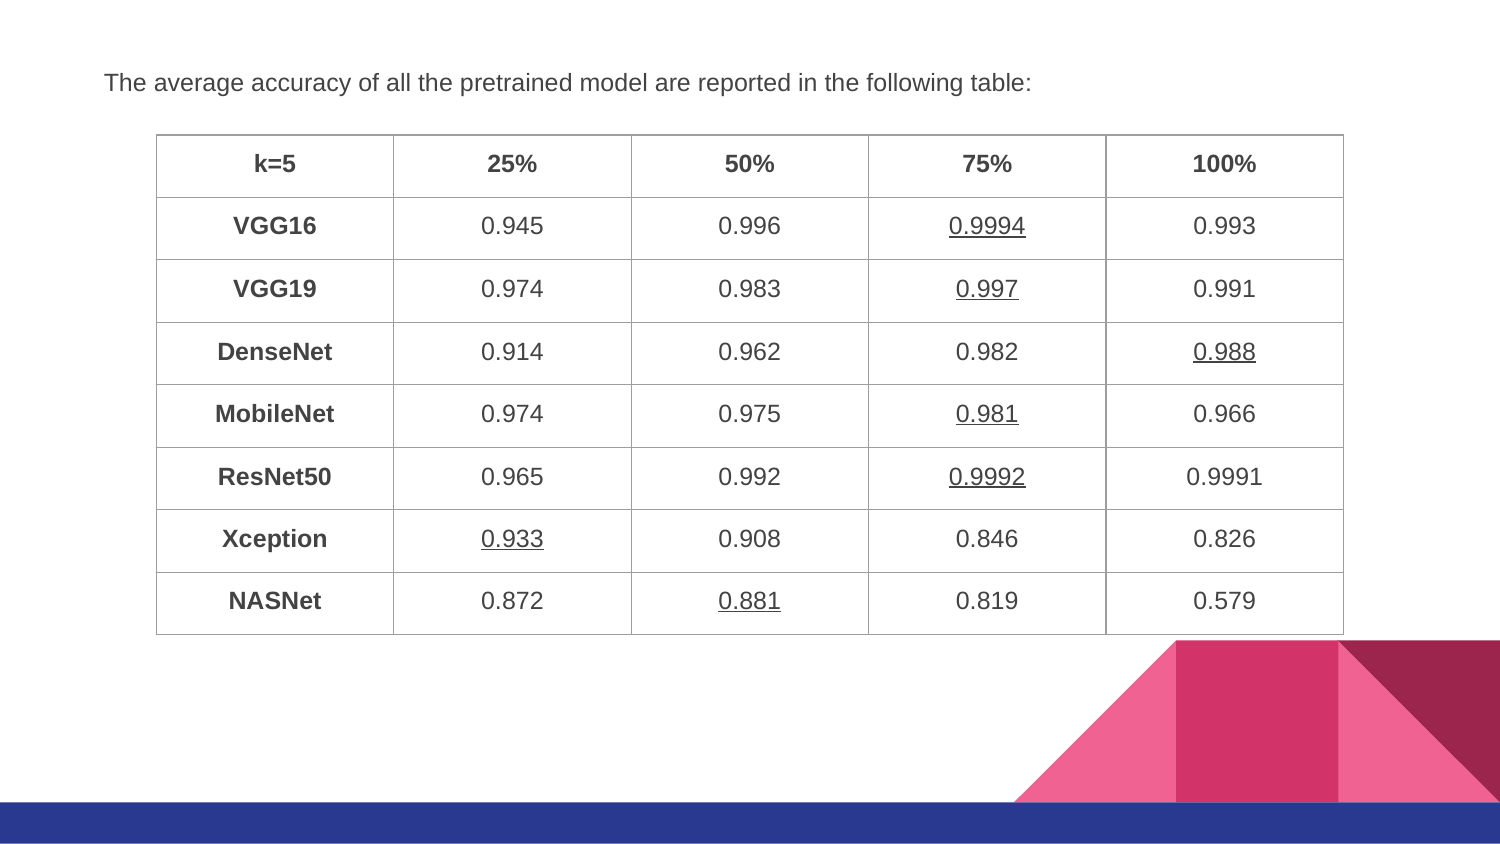

The average accuracy of all the pretrained model are reported in the following table:
| k=5 | 25% | 50% | 75% | 100% |
| --- | --- | --- | --- | --- |
| VGG16 | 0.945 | 0.996 | 0.9994 | 0.993 |
| VGG19 | 0.974 | 0.983 | 0.997 | 0.991 |
| DenseNet | 0.914 | 0.962 | 0.982 | 0.988 |
| MobileNet | 0.974 | 0.975 | 0.981 | 0.966 |
| ResNet50 | 0.965 | 0.992 | 0.9992 | 0.9991 |
| Xception | 0.933 | 0.908 | 0.846 | 0.826 |
| NASNet | 0.872 | 0.881 | 0.819 | 0.579 |